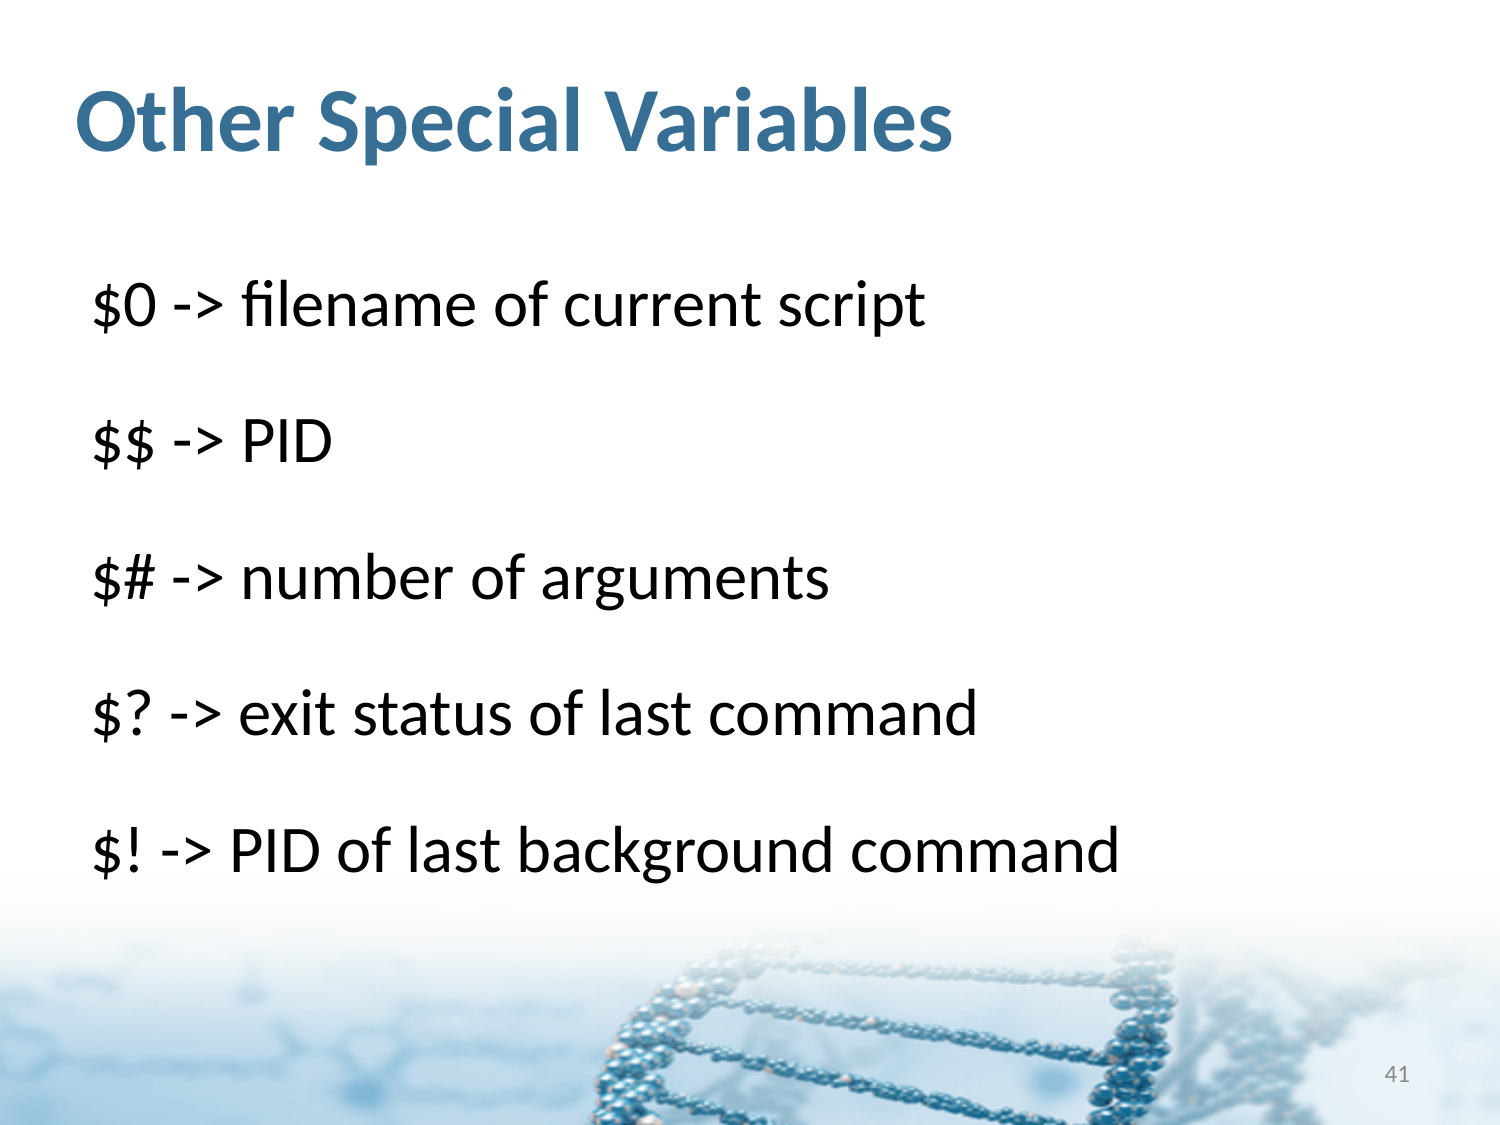

# Other Special Variables
$0 -> filename of current script
$$ -> PID
$# -> number of arguments
$? -> exit status of last command
$! -> PID of last background command
41